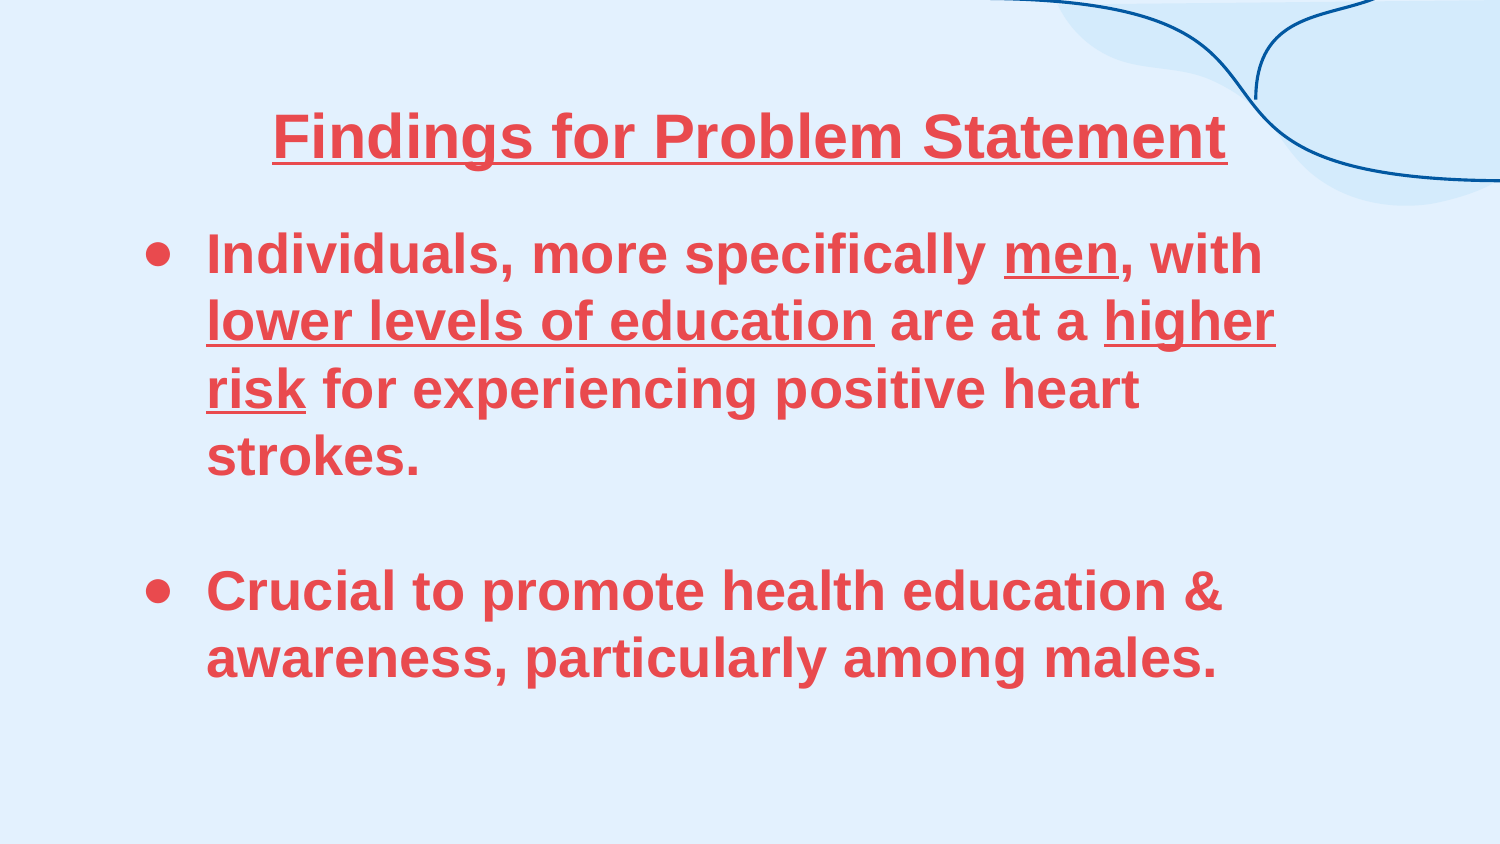

Findings for Problem Statement
# Individuals, more specifically men, with lower levels of education are at a higher risk for experiencing positive heart strokes.

Crucial to promote health education & awareness, particularly among males.